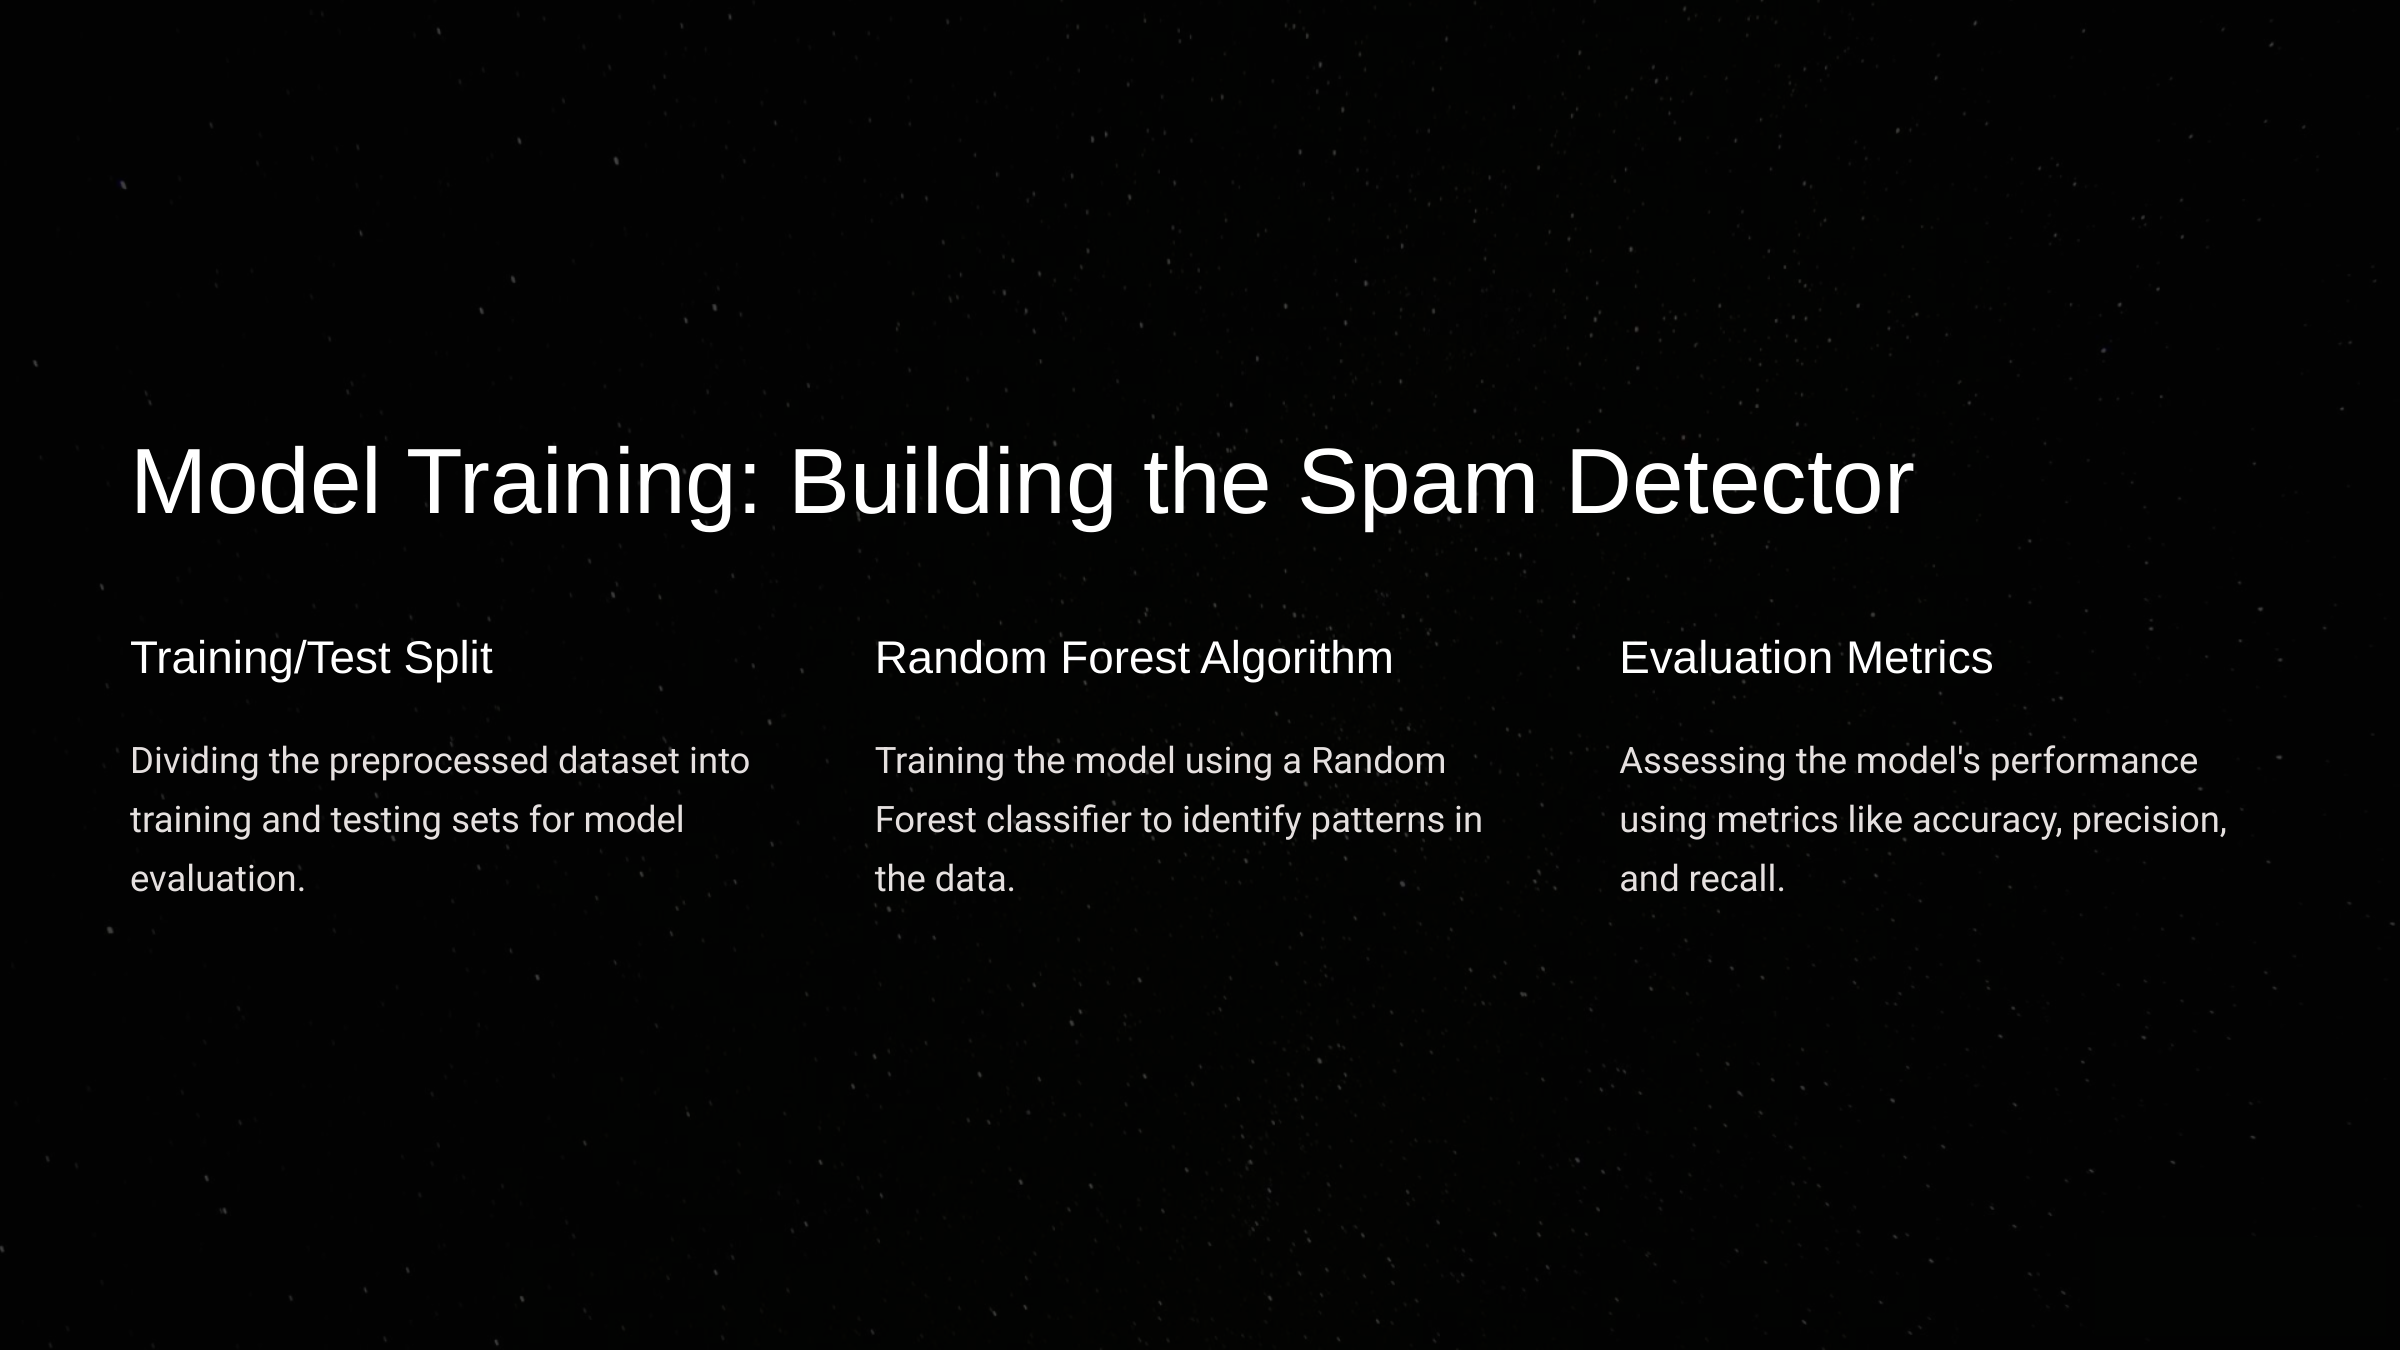

Model Training: Building the Spam Detector
Training/Test Split
Random Forest Algorithm
Evaluation Metrics
Dividing the preprocessed dataset into training and testing sets for model evaluation.
Training the model using a Random Forest classifier to identify patterns in the data.
Assessing the model's performance using metrics like accuracy, precision, and recall.